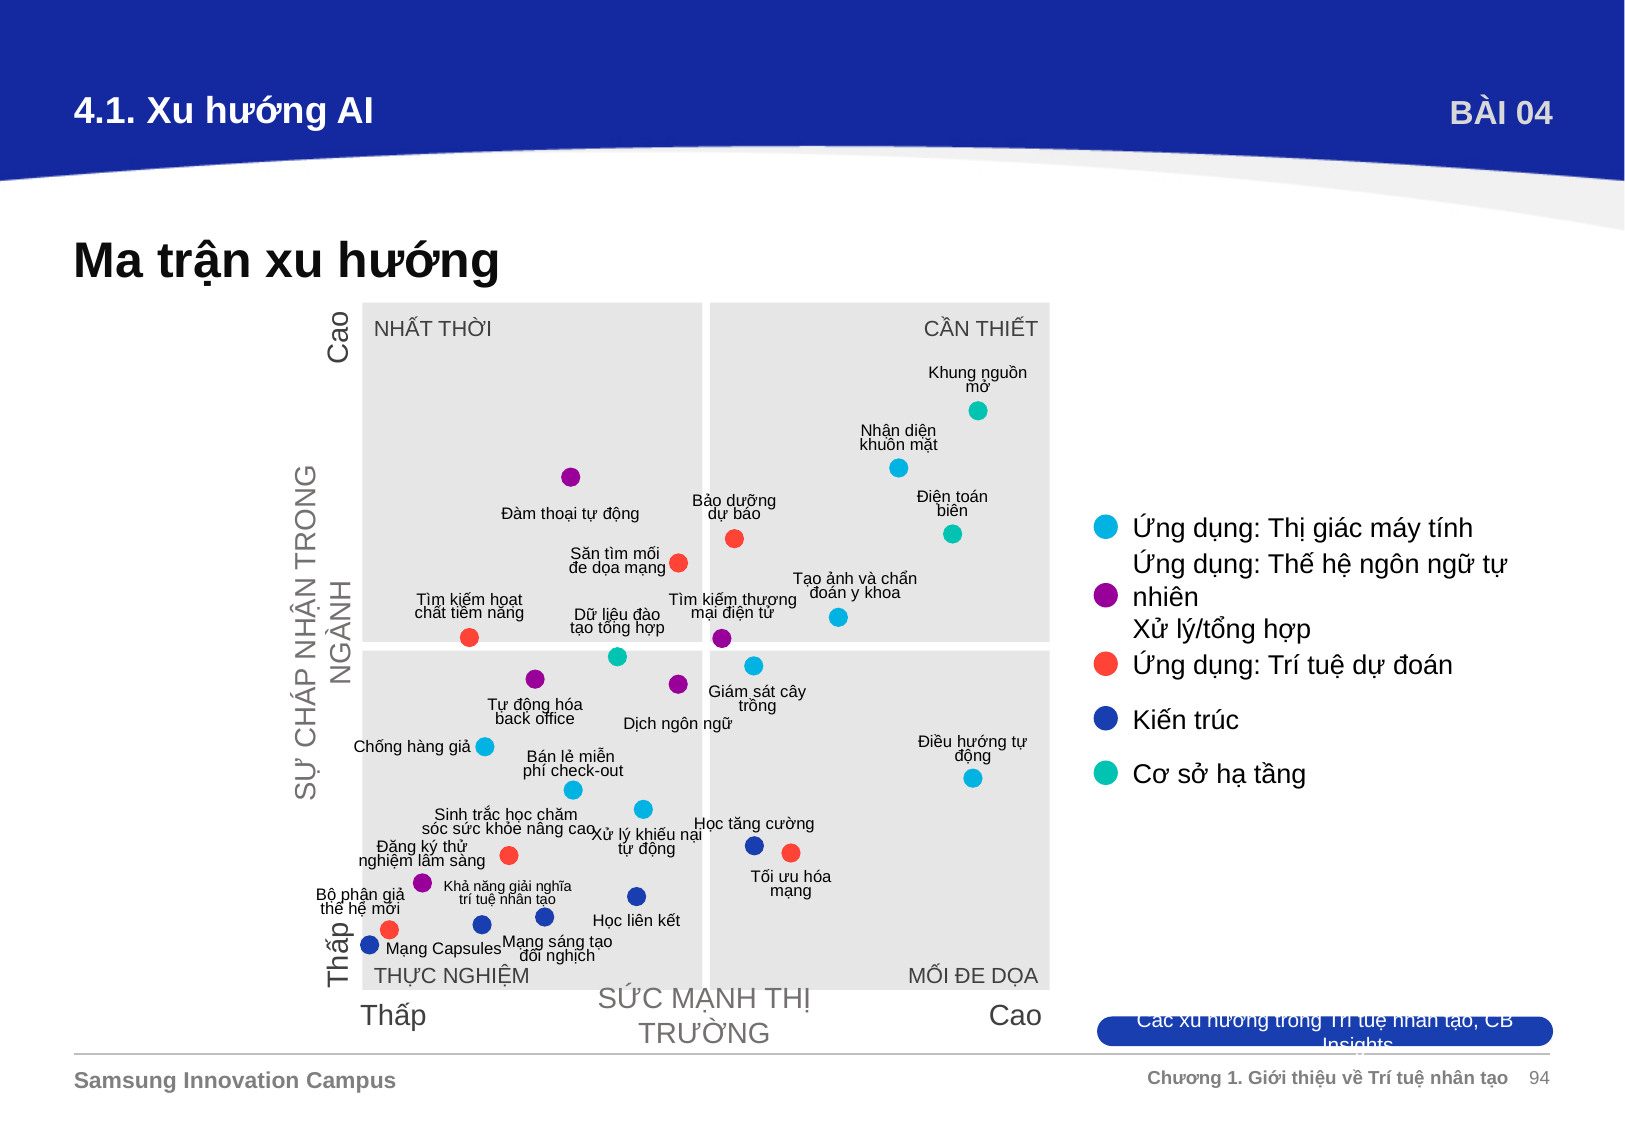

4.1. Xu hướng AI
BÀI 04
Ma trận xu hướng

NHẤT THỜI
CẦN THIẾT
THỰC NGHIỆM
MỐI ĐE DỌA
Cao
Khung nguồn mở

Nhận diện khuôn mặt

Đàm thoại tự động
Bảo dưỡng dự báo

Điện toán biên

Săn tìm mối
đe dọa mạng

Tạo ảnh và chẩn đoán y khoa

Tìm kiếm hoạt chất tiềm năng

Tìm kiếm thương mại điện tử

Dữ liệu đào tạo tổng hợp

SỰ CHÁP NHẬN TRONG NGÀNH

Giám sát cây trồng

Tự động hóa back office

Dịch ngôn ngữ

Chống hàng giả
Điều hướng tự động

Bán lẻ miễn
phí check-out

Xử lý khiếu nại tự động
Sinh trắc học chăm
sóc sức khỏe nâng cao

Học tăng cường

Đăng ký thử nghiệm lâm sàng

Tối ưu hóa mạng
Khả năng giải nghĩa trí tuệ nhân tạo

Học liên kết

Bộ phận giả thế hệ mới

Mạng sáng tạo đối nghịch

Mạng Capsules
Thấp
Cao
Thấp
SỨC MẠNH THỊ TRƯỜNG
Ứng dụng: Thị giác máy tính

Ứng dụng: Thế hệ ngôn ngữ tự nhiên
Xử lý/tổng hợp

Ứng dụng: Trí tuệ dự đoán

Kiến trúc

Cơ sở hạ tầng

Các xu hướng trong Trí tuệ nhân tạo, CB Insights